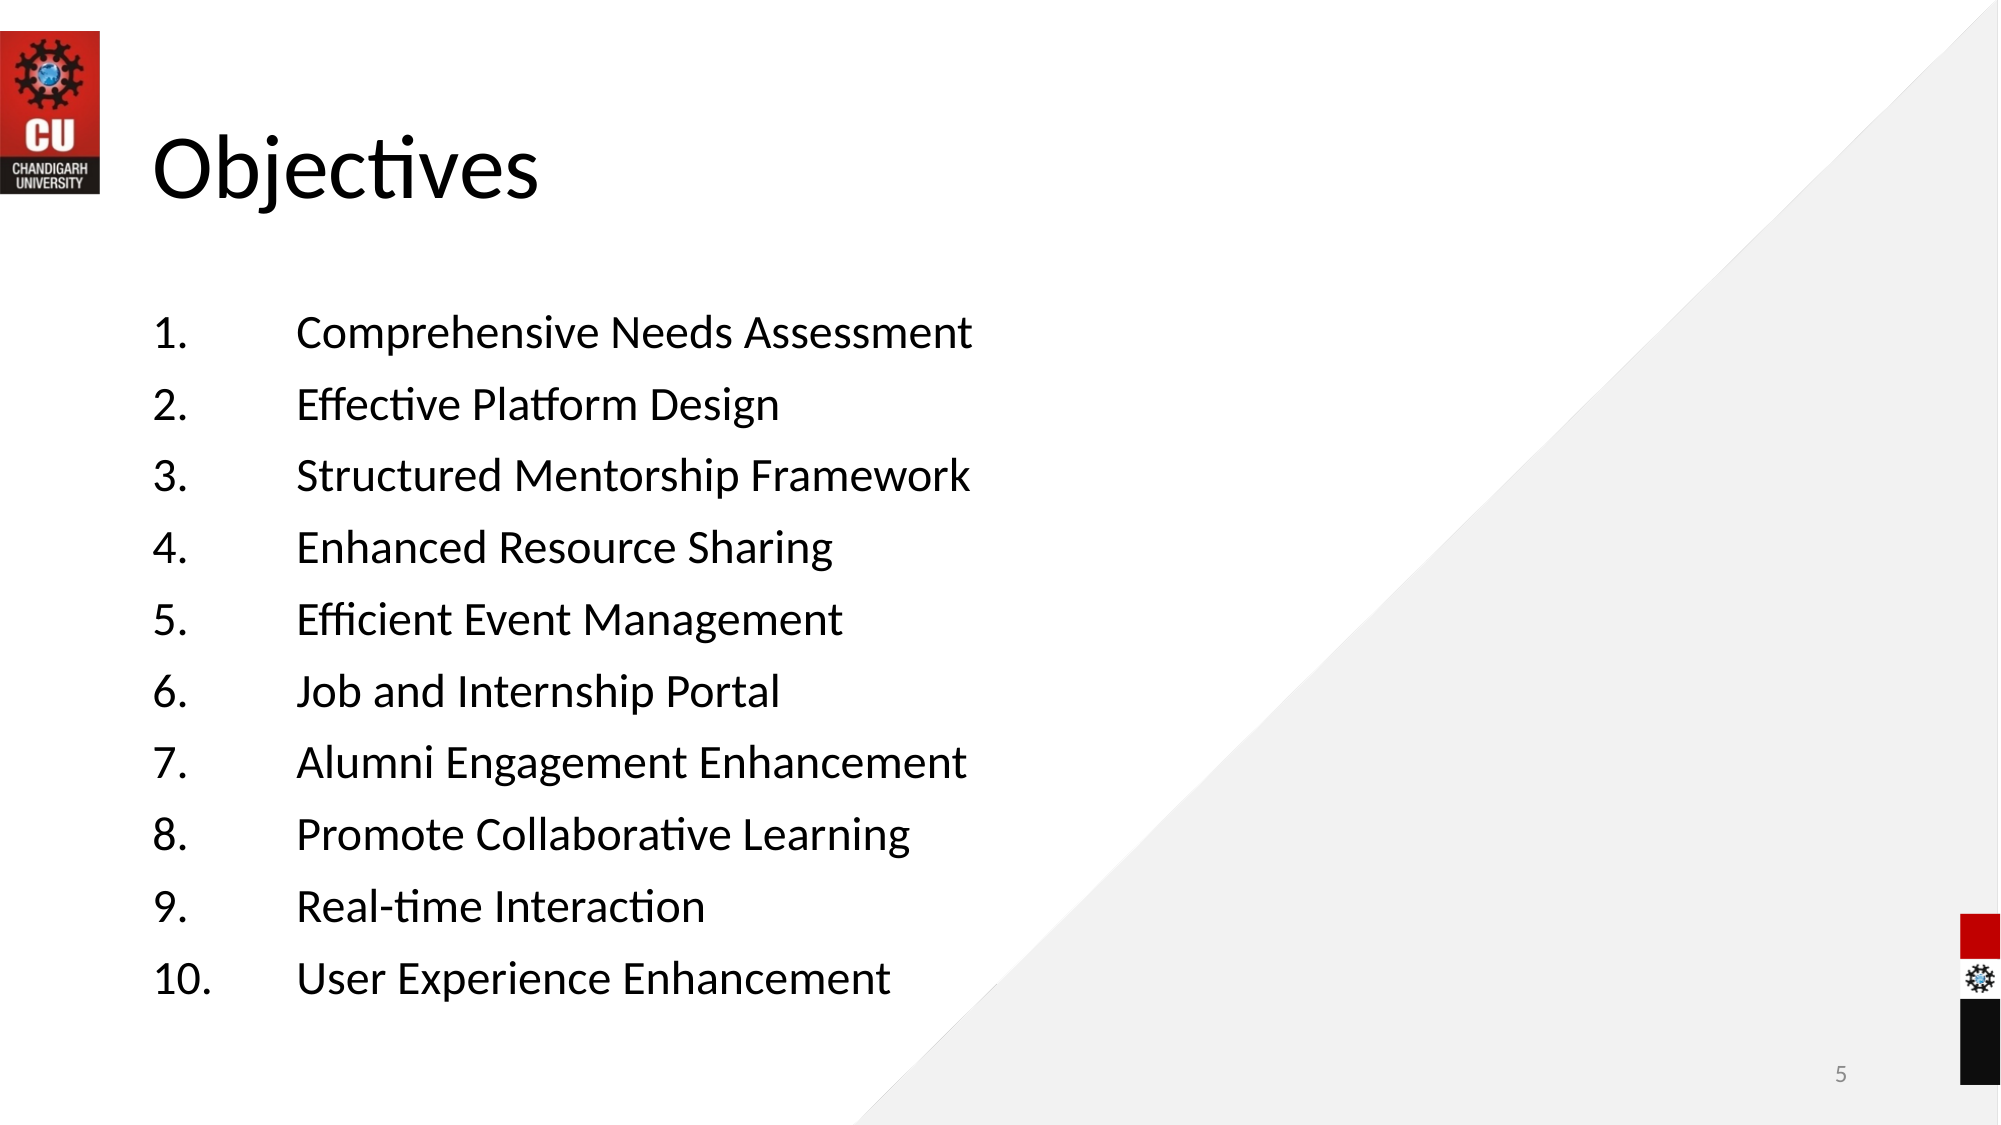

# Objectives
1.	Comprehensive Needs Assessment
2.	Effective Platform Design
3.	Structured Mentorship Framework
4.	Enhanced Resource Sharing
5.	Efficient Event Management
6.	Job and Internship Portal
7.	Alumni Engagement Enhancement
8.	Promote Collaborative Learning
9.	Real-time Interaction
10.	User Experience Enhancement

5